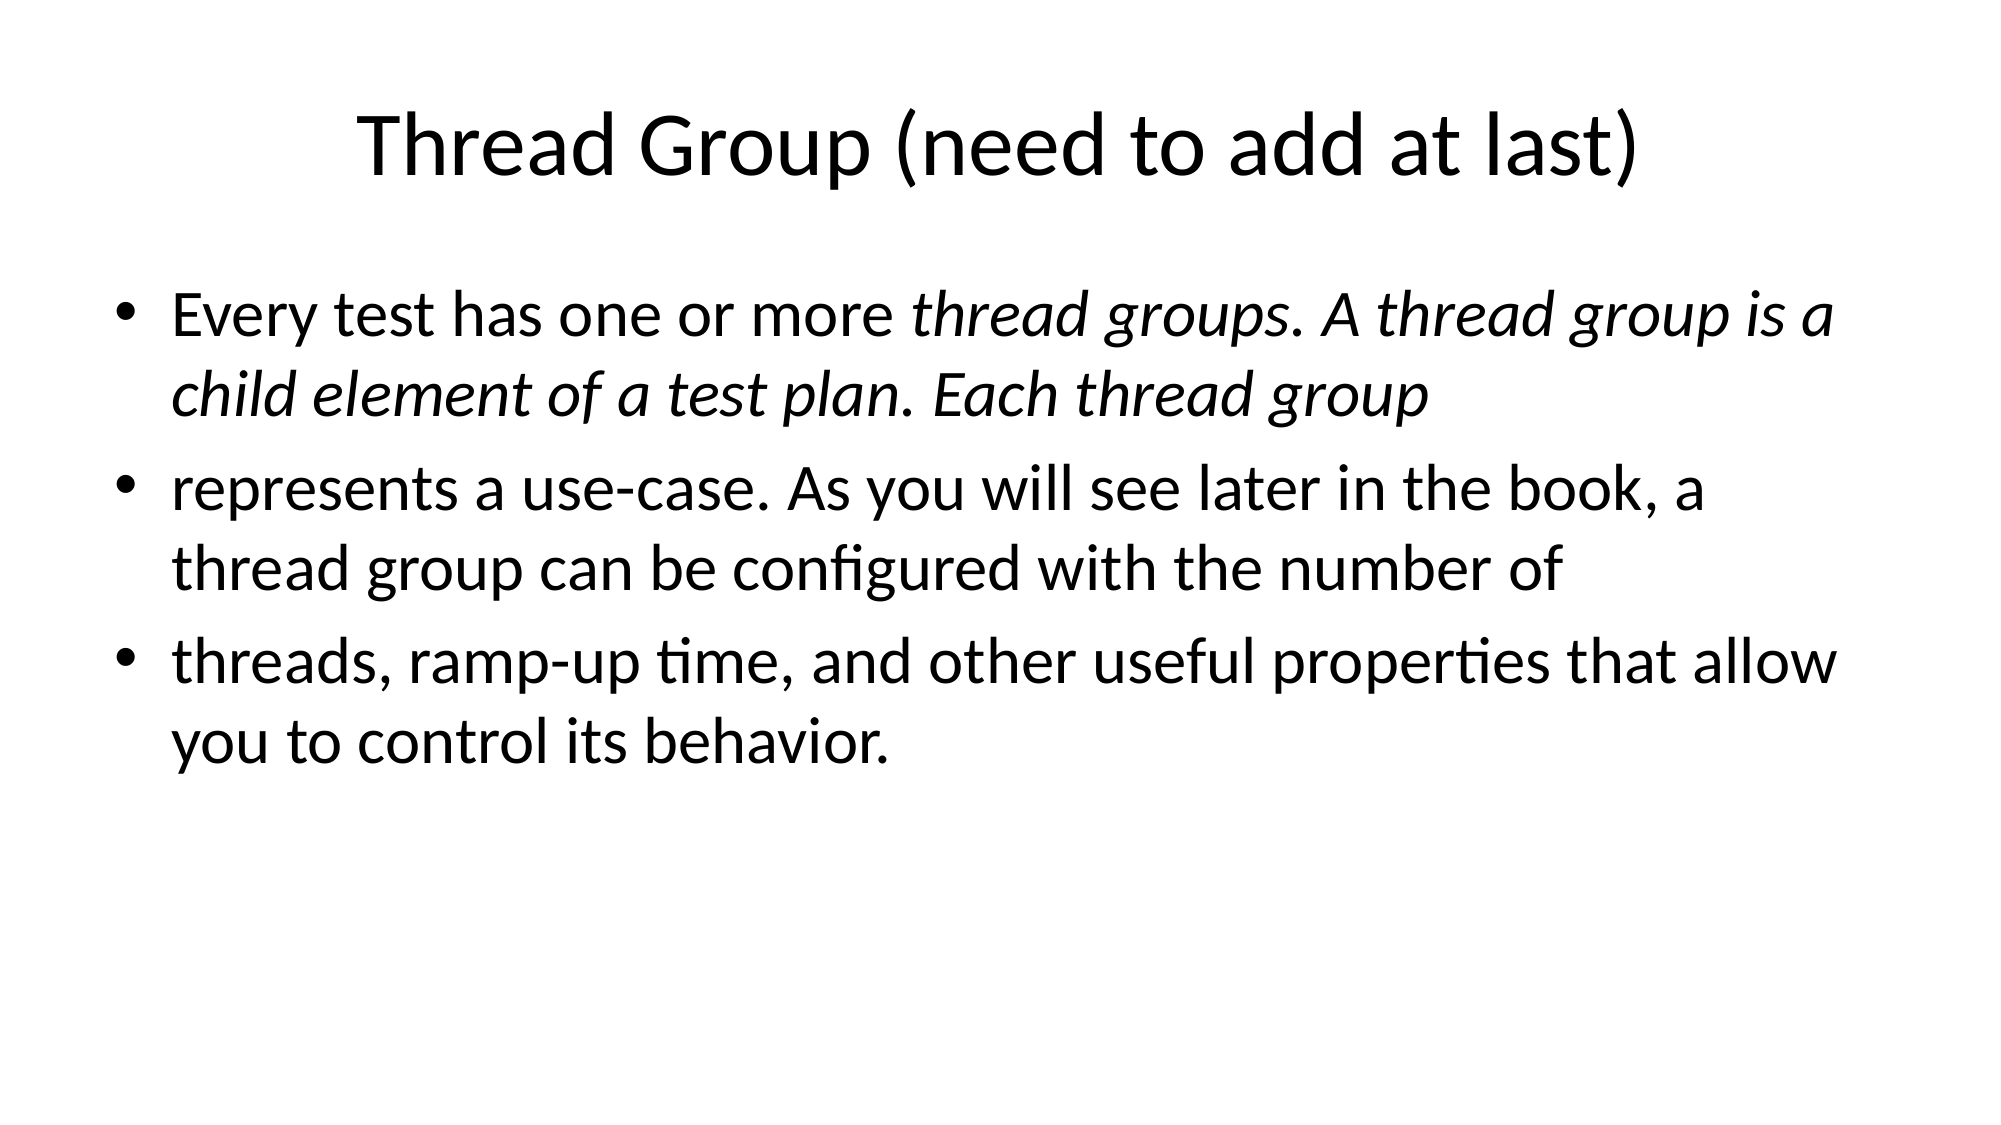

# Thread Group (need to add at last)
Every test has one or more thread groups. A thread group is a child element of a test plan. Each thread group
represents a use-case. As you will see later in the book, a thread group can be configured with the number of
threads, ramp-up time, and other useful properties that allow you to control its behavior.